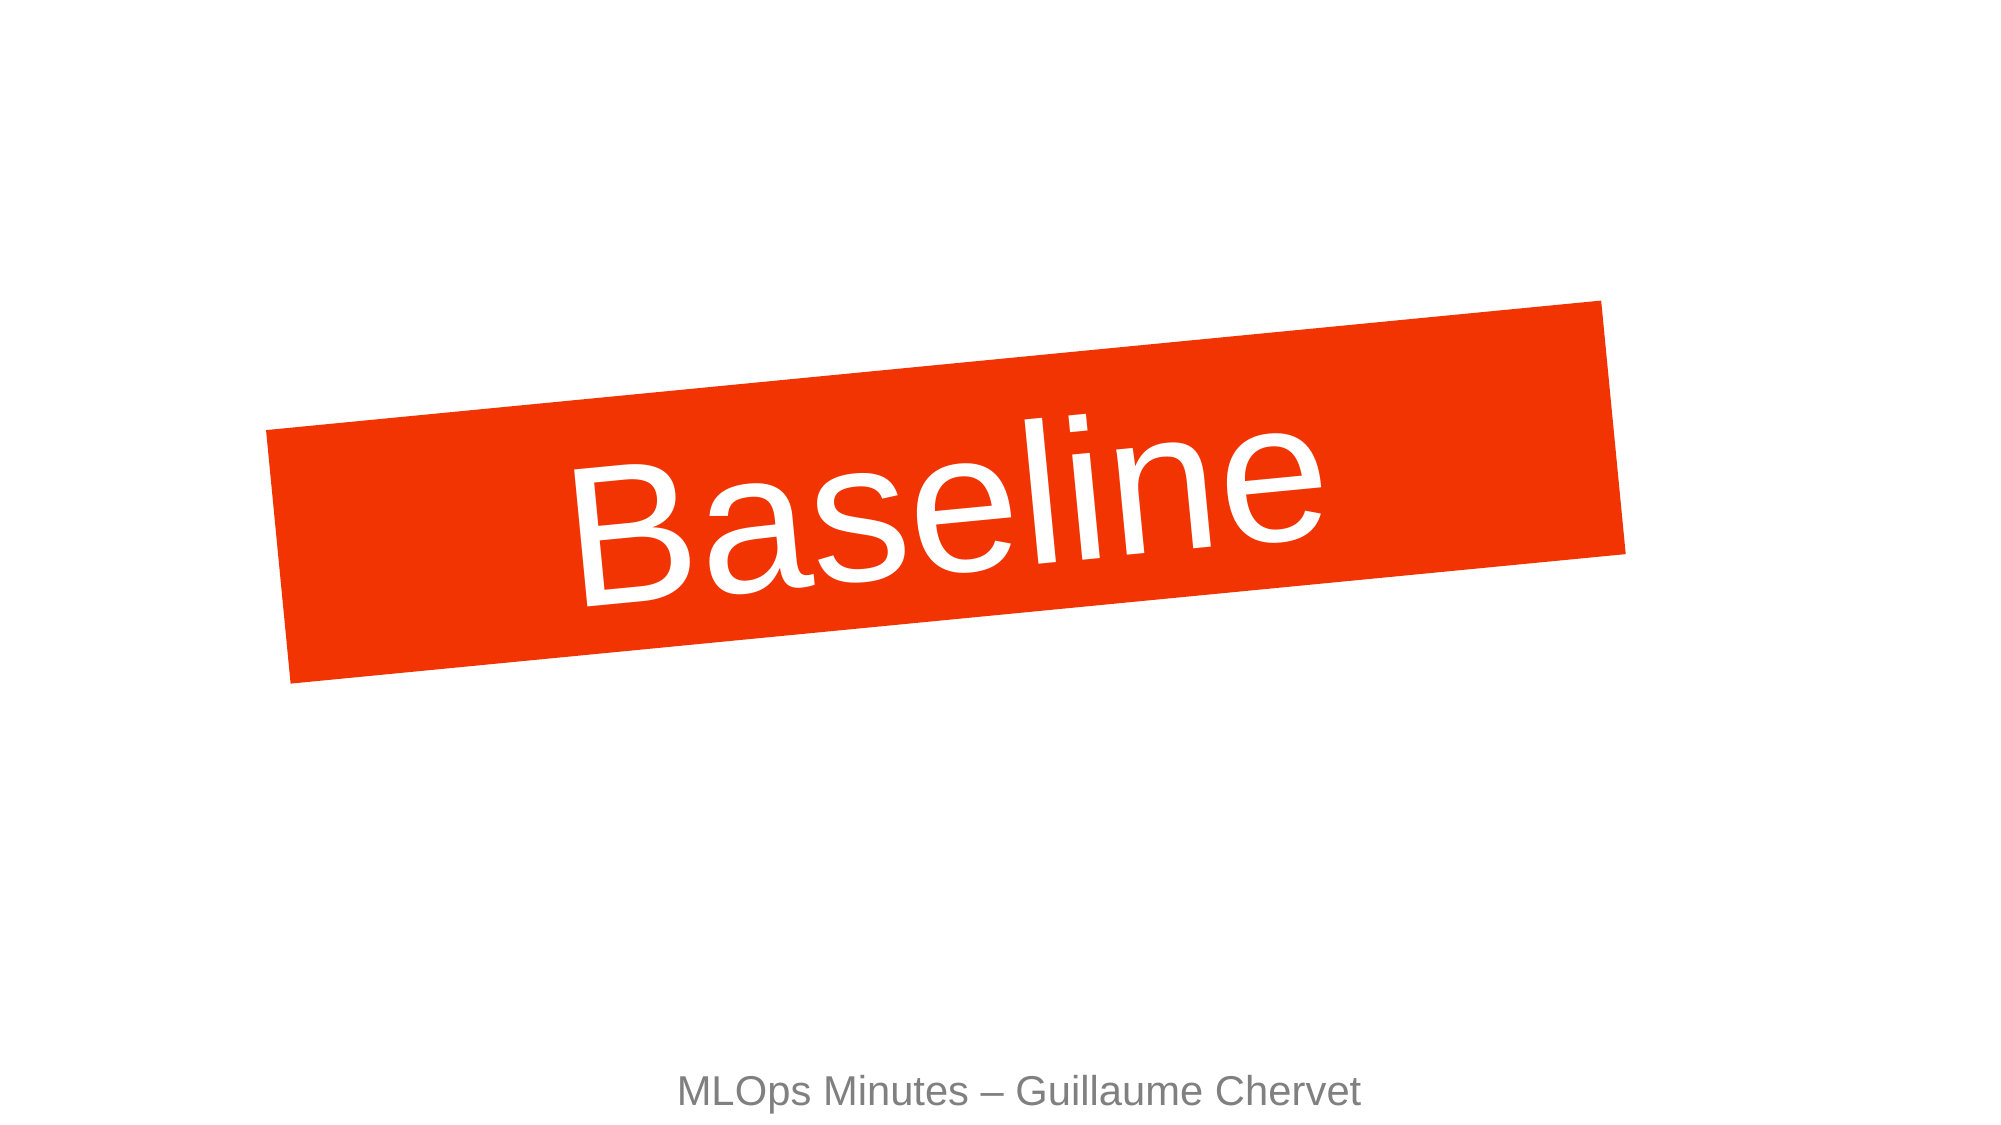

#
Baseline

MLOps Minutes – Guillaume Chervet